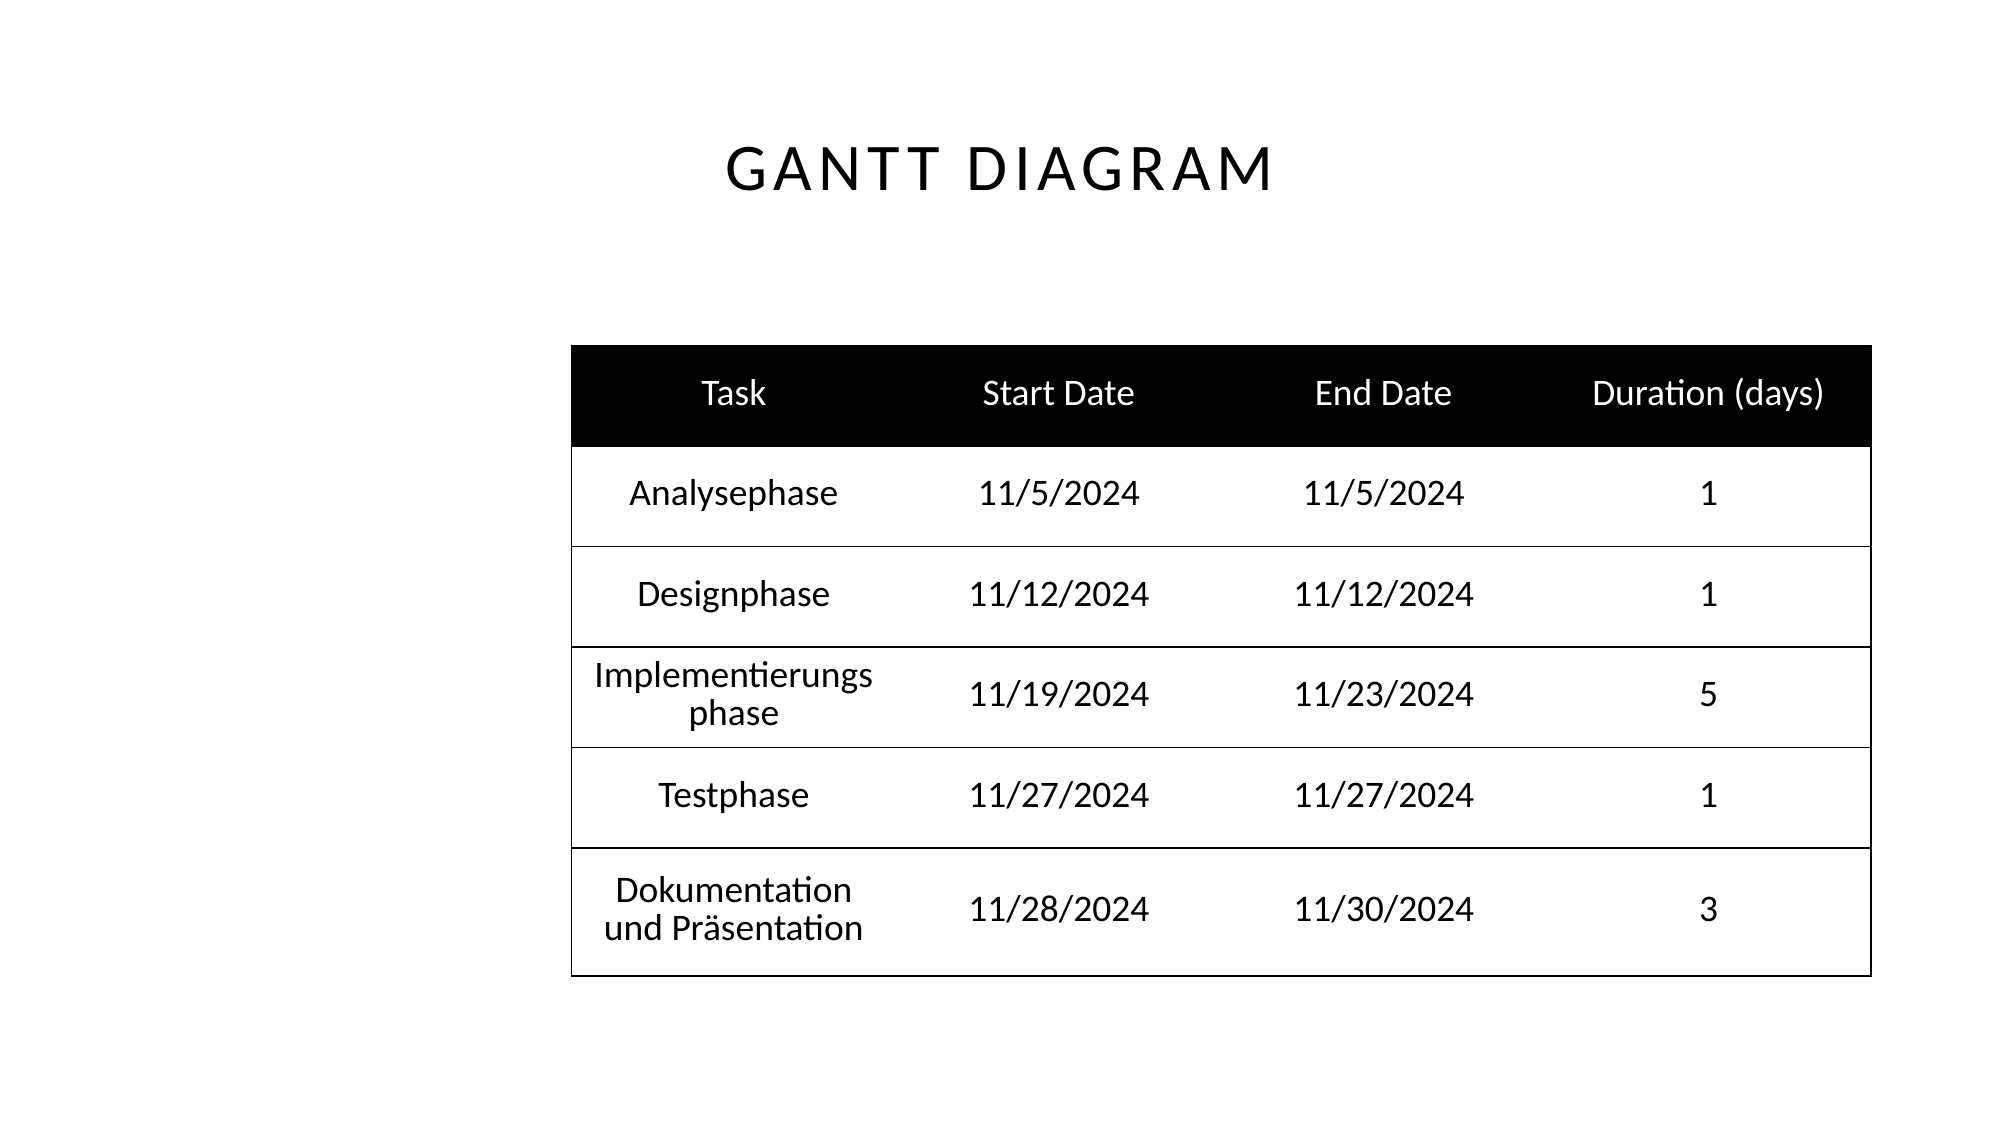

# Gantt Diagram
| Task | Start Date | End Date | Duration (days) |
| --- | --- | --- | --- |
| Analysephase | 11/5/2024 | 11/5/2024 | 1 |
| Designphase | 11/12/2024 | 11/12/2024 | 1 |
| Implementierungsphase | 11/19/2024 | 11/23/2024 | 5 |
| Testphase | 11/27/2024 | 11/27/2024 | 1 |
| Dokumentation und Präsentation | 11/28/2024 | 11/30/2024 | 3 |